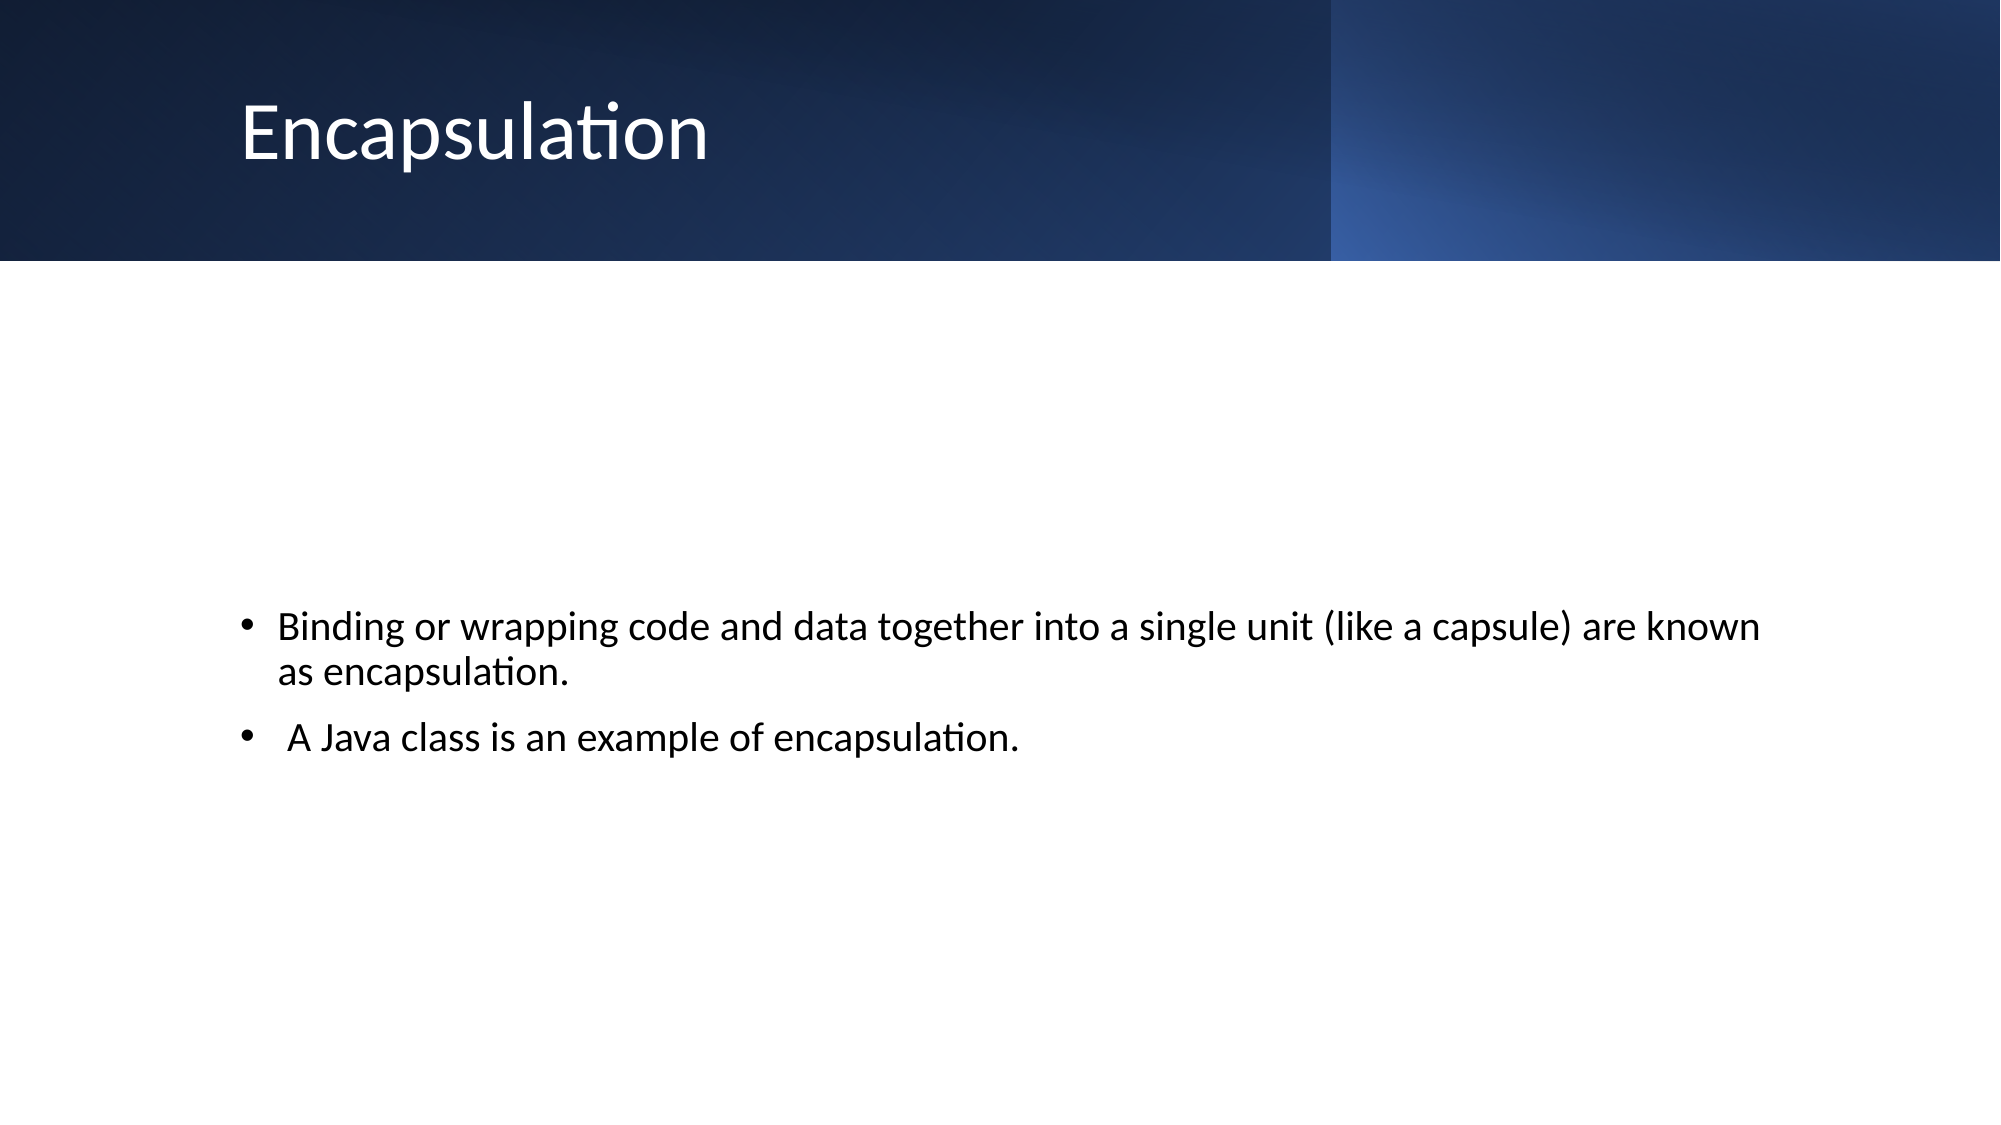

# Encapsulation
Binding or wrapping code and data together into a single unit (like a capsule) are known as encapsulation.
 A Java class is an example of encapsulation.